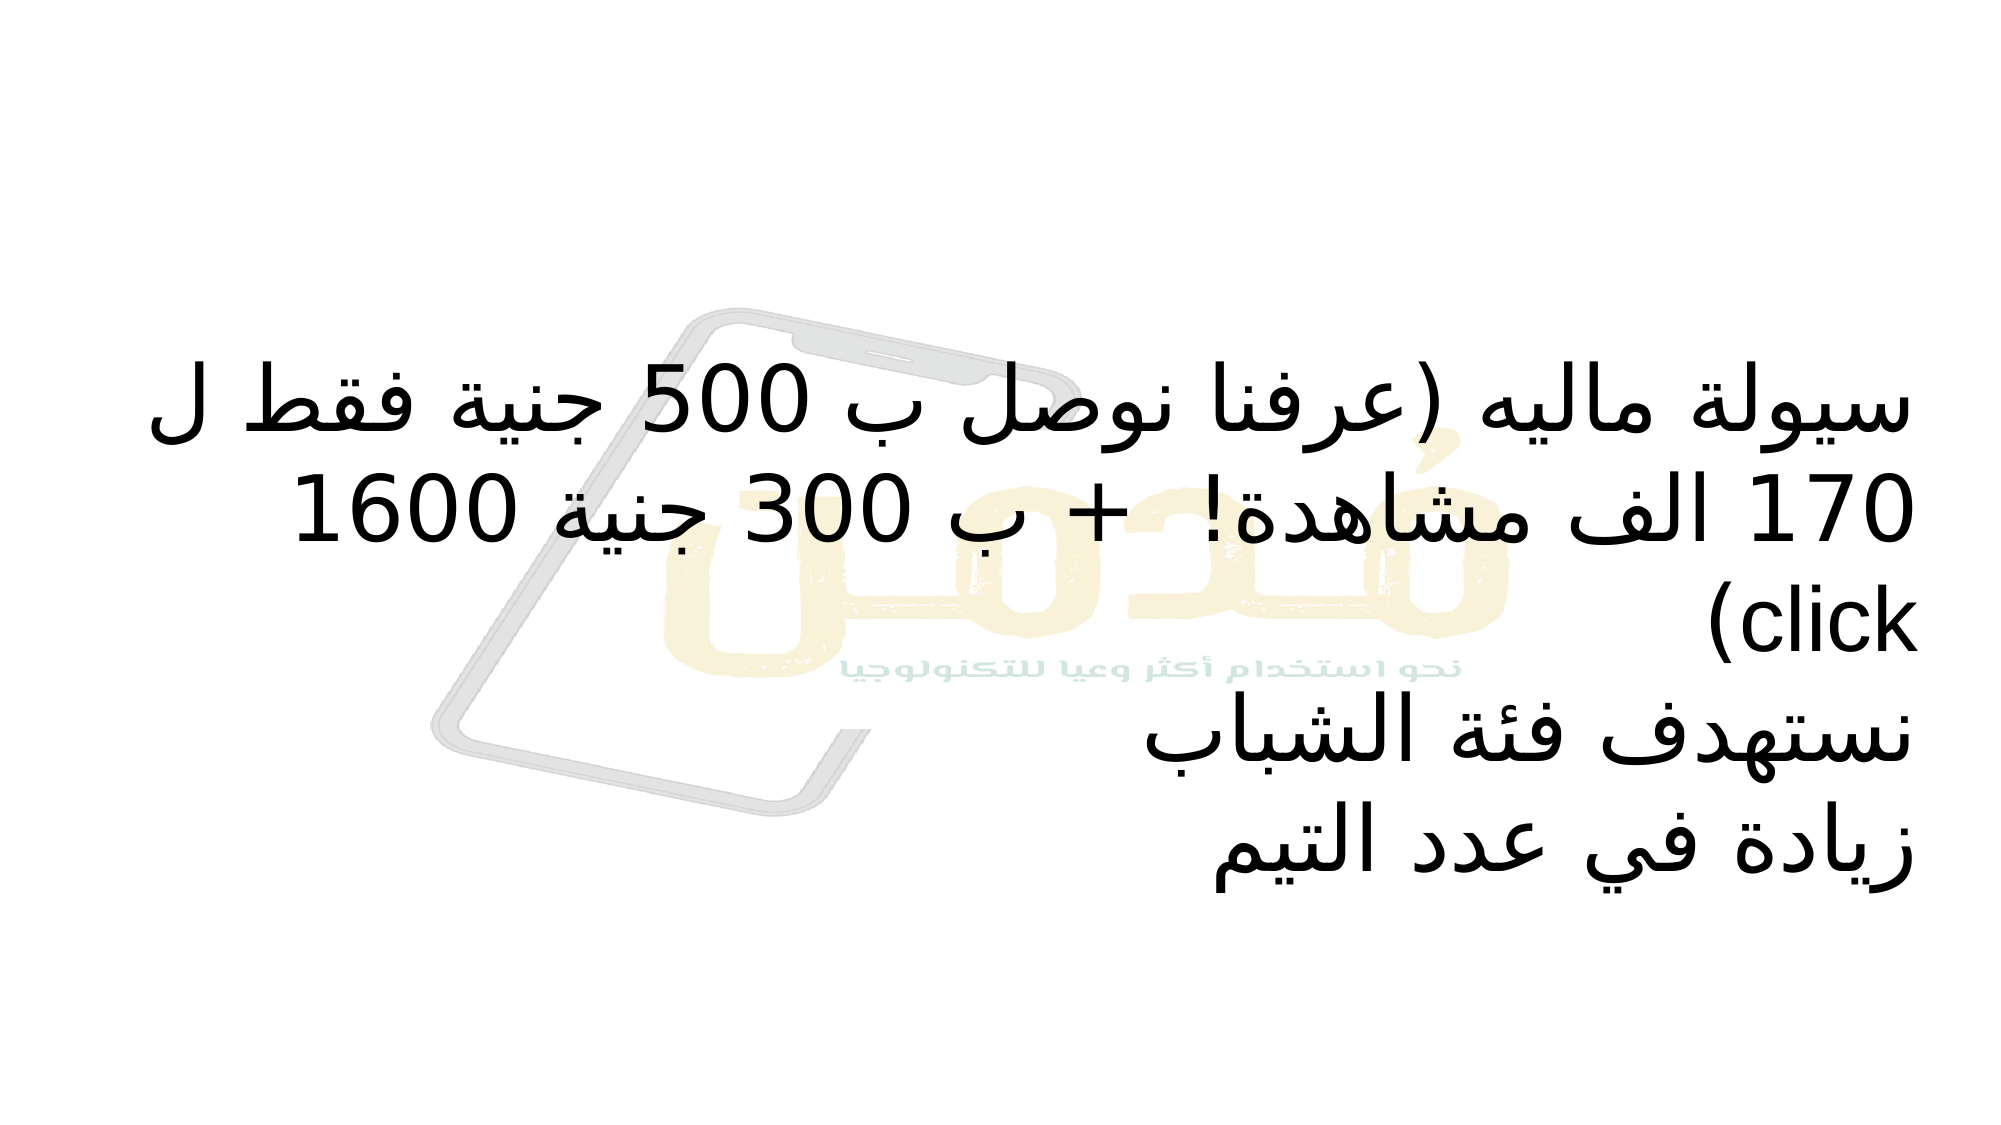

سيولة ماليه (عرفنا نوصل ب 500 جنية فقط ل 170 الف مشاهدة!  + ب 300 جنية 1600 click)
نستهدف فئة الشباب
زيادة في عدد التيم